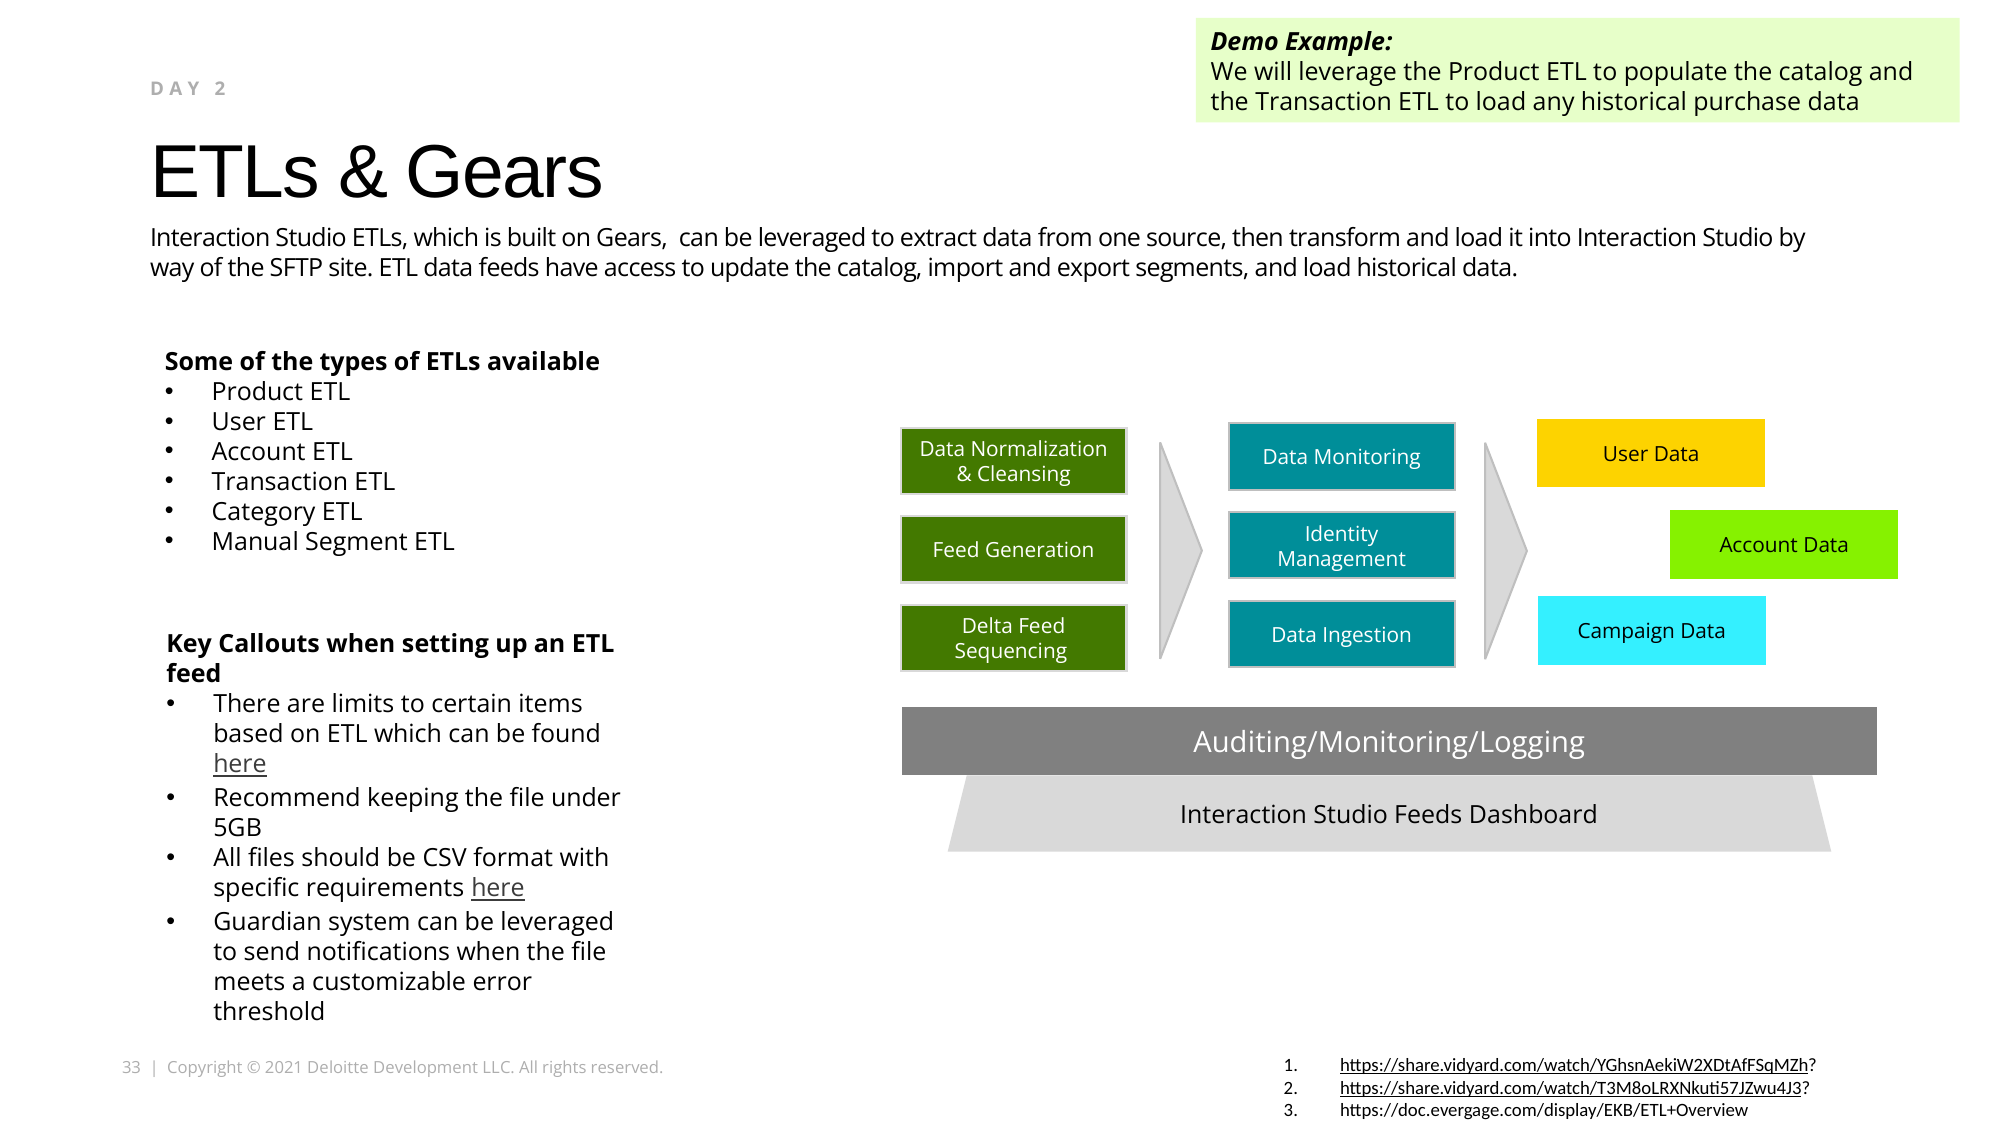

Demo Example:
We will leverage the Product ETL to populate the catalog and the Transaction ETL to load any historical purchase data
Day 2
# ETLs & Gears

Interaction Studio ETLs, which is built on Gears,  can be leveraged to extract data from one source, then transform and load it into Interaction Studio by way of the SFTP site. ETL data feeds have access to update the catalog, import and export segments, and load historical data.

Some of the types of ETLs available
Product ETL
User ETL
Account ETL
Transaction ETL
Category ETL
Manual Segment ETL
User Data
Data Monitoring
Data Normalization & Cleansing
Account Data
Identity Management
Feed Generation

Campaign Data
Data Ingestion
Delta Feed Sequencing
Key Callouts when setting up an ETL feed
There are limits to certain items based on ETL which can be found here
Recommend keeping the file under 5GB
All files should be CSV format with specific requirements here
Guardian system can be leveraged to send notifications when the file meets a customizable error threshold
Auditing/Monitoring/Logging
Interaction Studio Feeds Dashboard
https://share.vidyard.com/watch/YGhsnAekiW2XDtAfFSqMZh?
https://share.vidyard.com/watch/T3M8oLRXNkuti57JZwu4J3?
https://doc.evergage.com/display/EKB/ETL+Overview